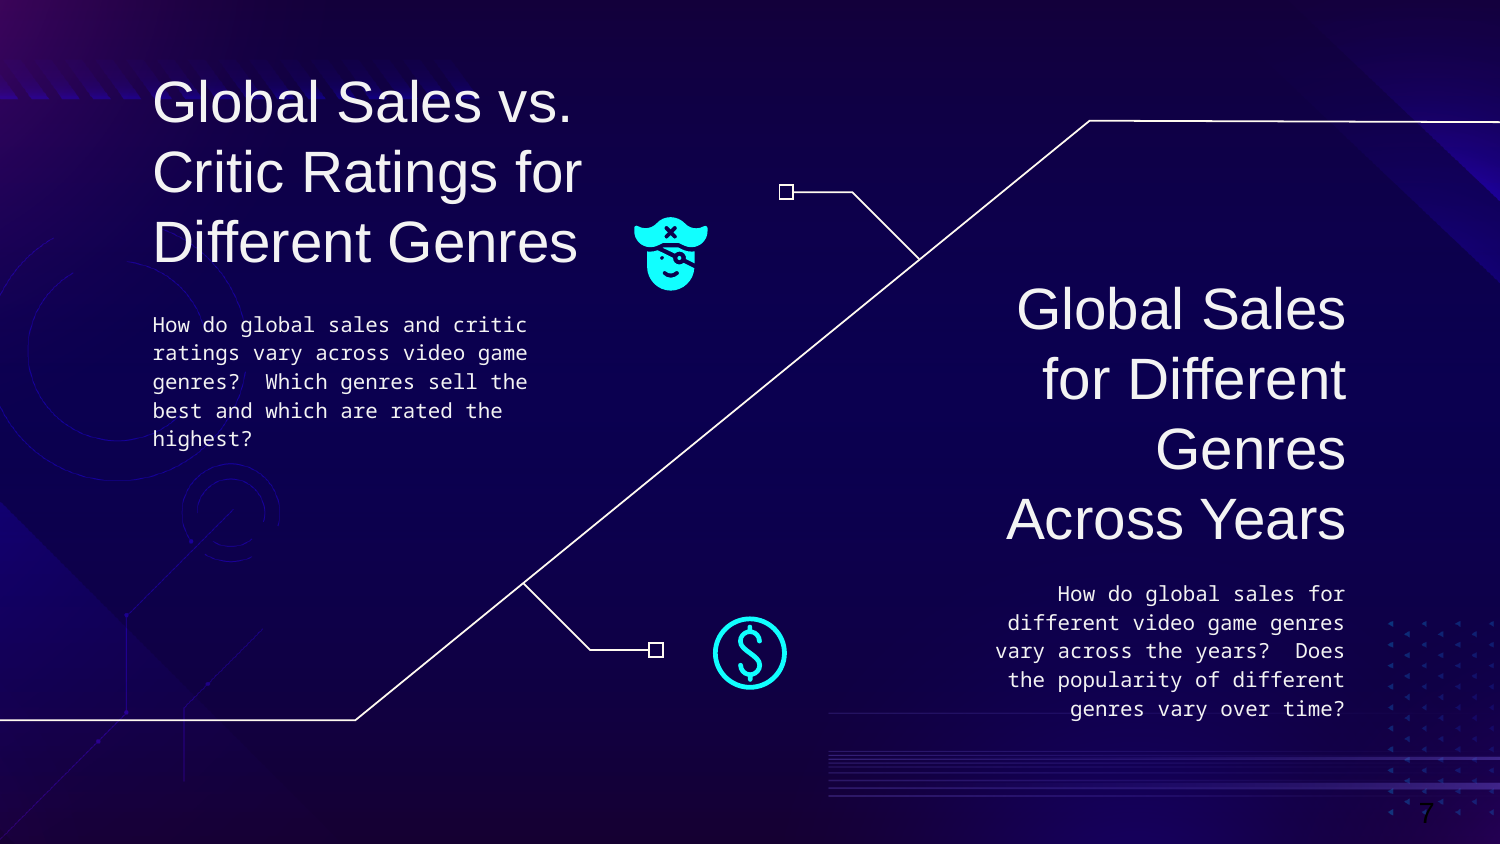

# Global Sales vs. Critic Ratings for Different Genres

How do global sales and critic ratings vary across video game genres?  Which genres sell the best and which are rated the highest?
Global Sales for Different Genres Across Years
How do global sales for different video game genres vary across the years?  Does the popularity of different genres vary over time?

7